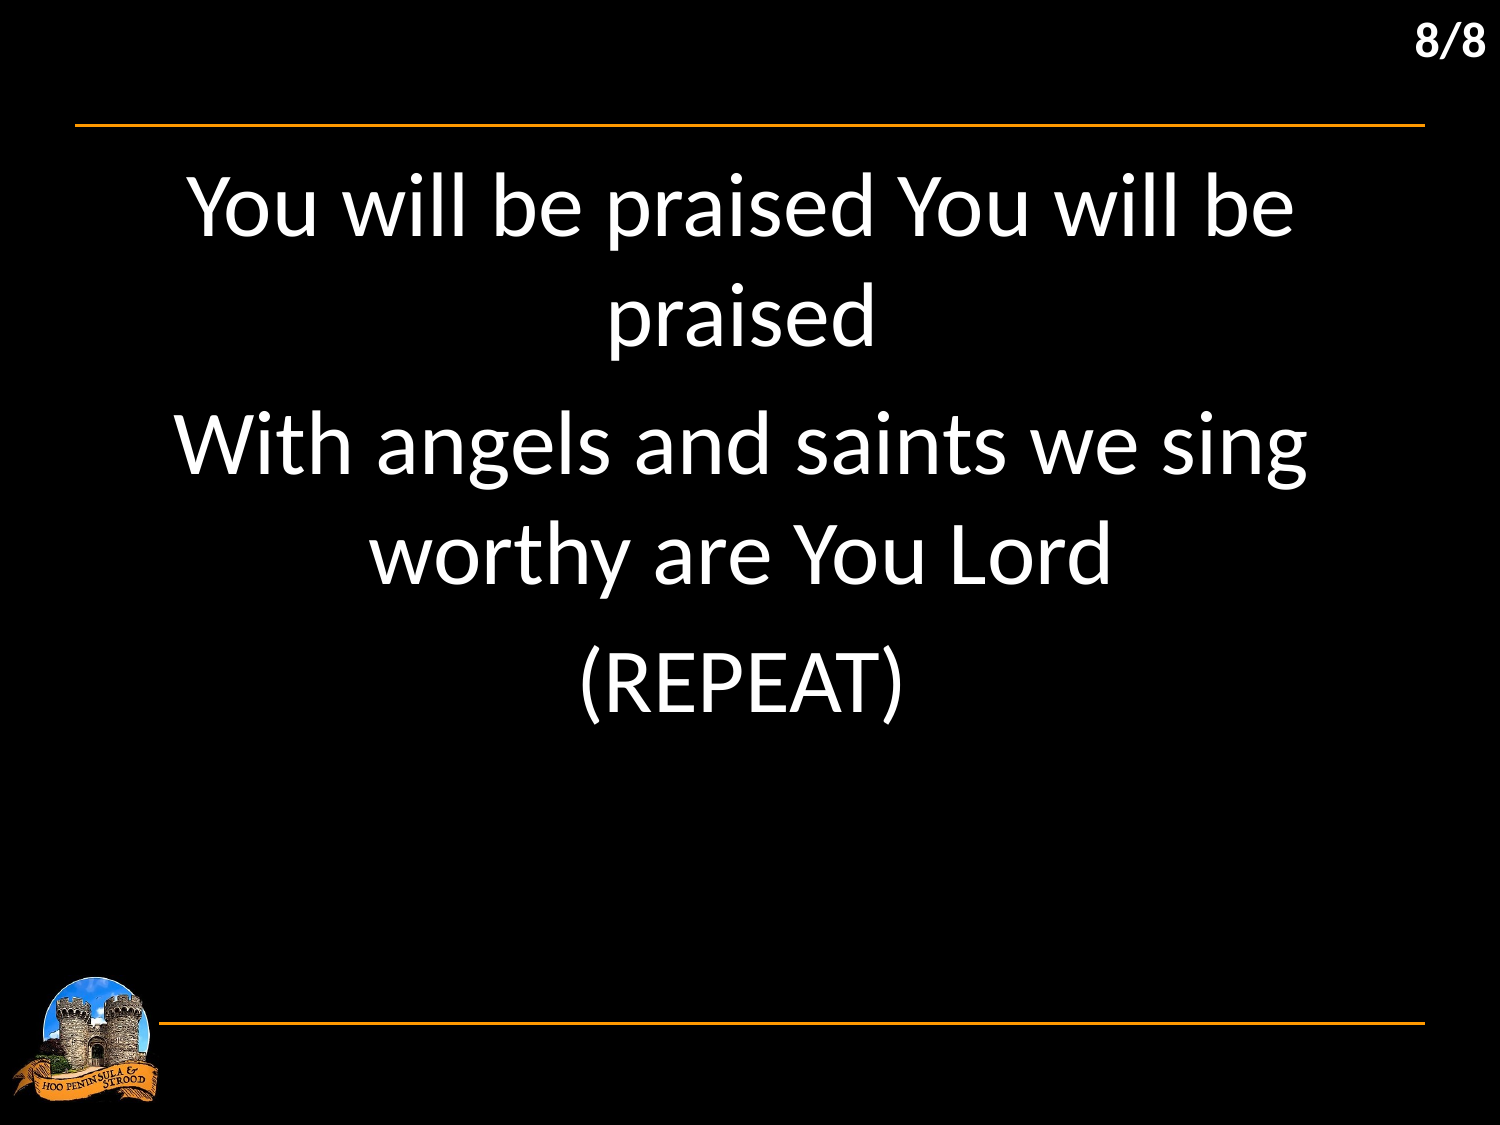

8/8
You will be praised You will be praised
With angels and saints we sing worthy are You Lord
(REPEAT)